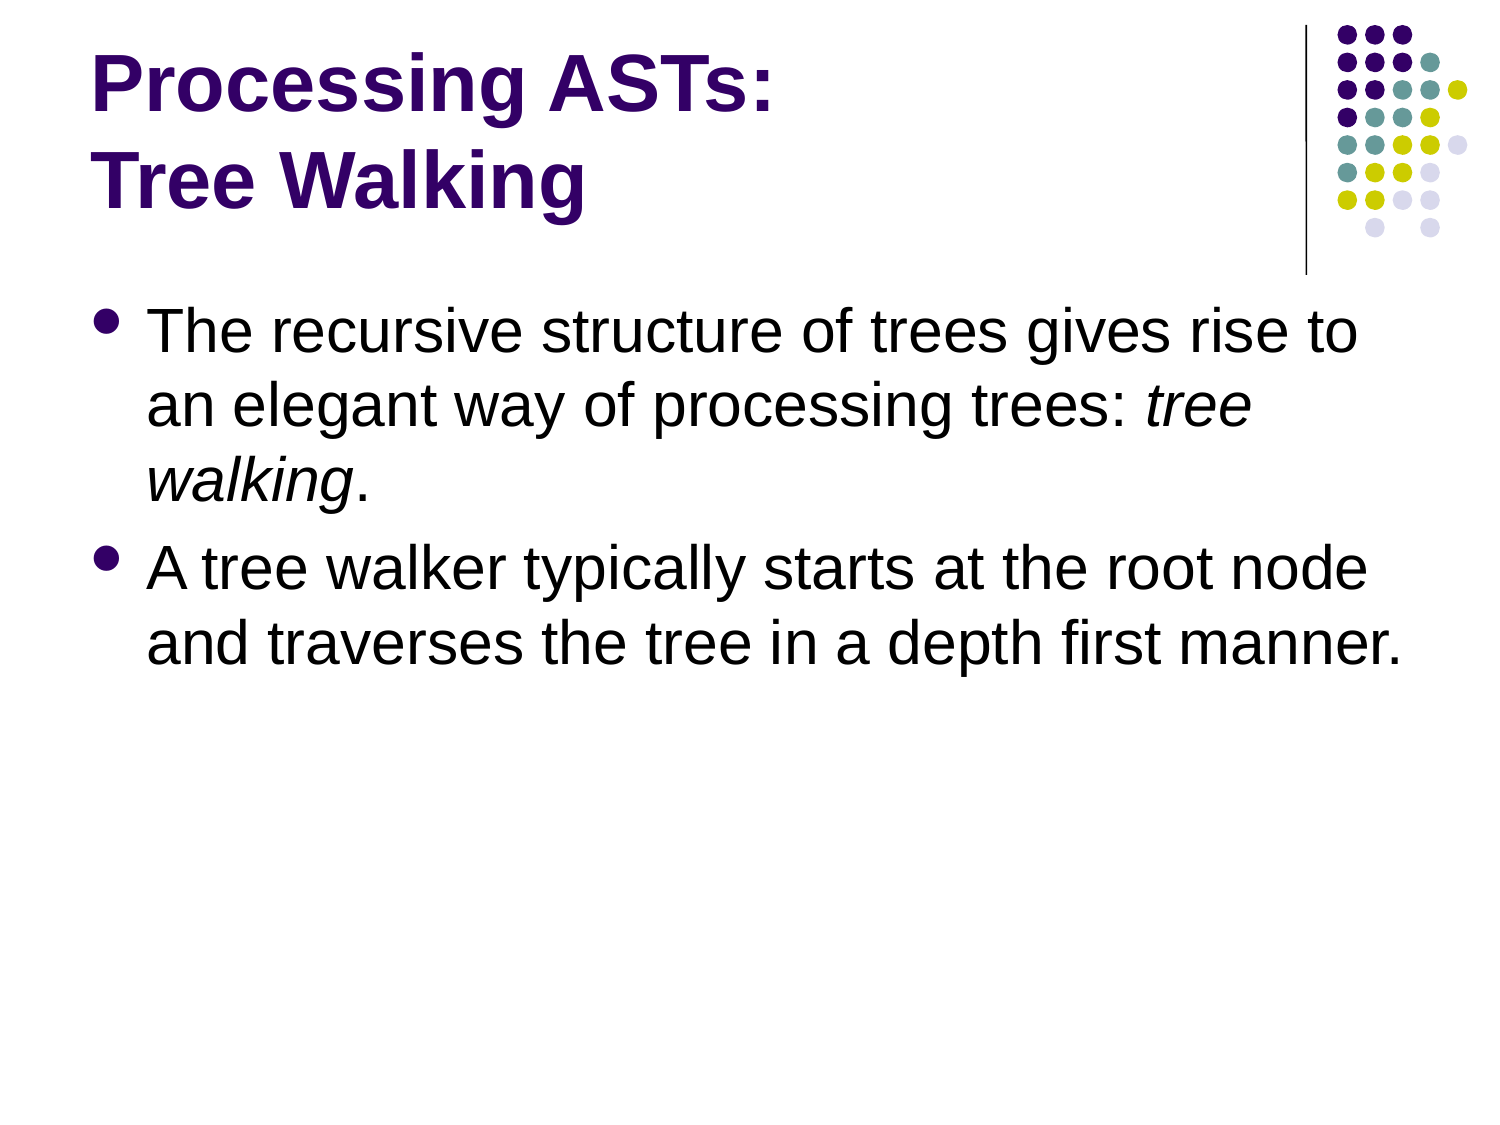

# Processing ASTs: Tree Walking
The recursive structure of trees gives rise to an elegant way of processing trees: tree walking.
A tree walker typically starts at the root node and traverses the tree in a depth first manner.